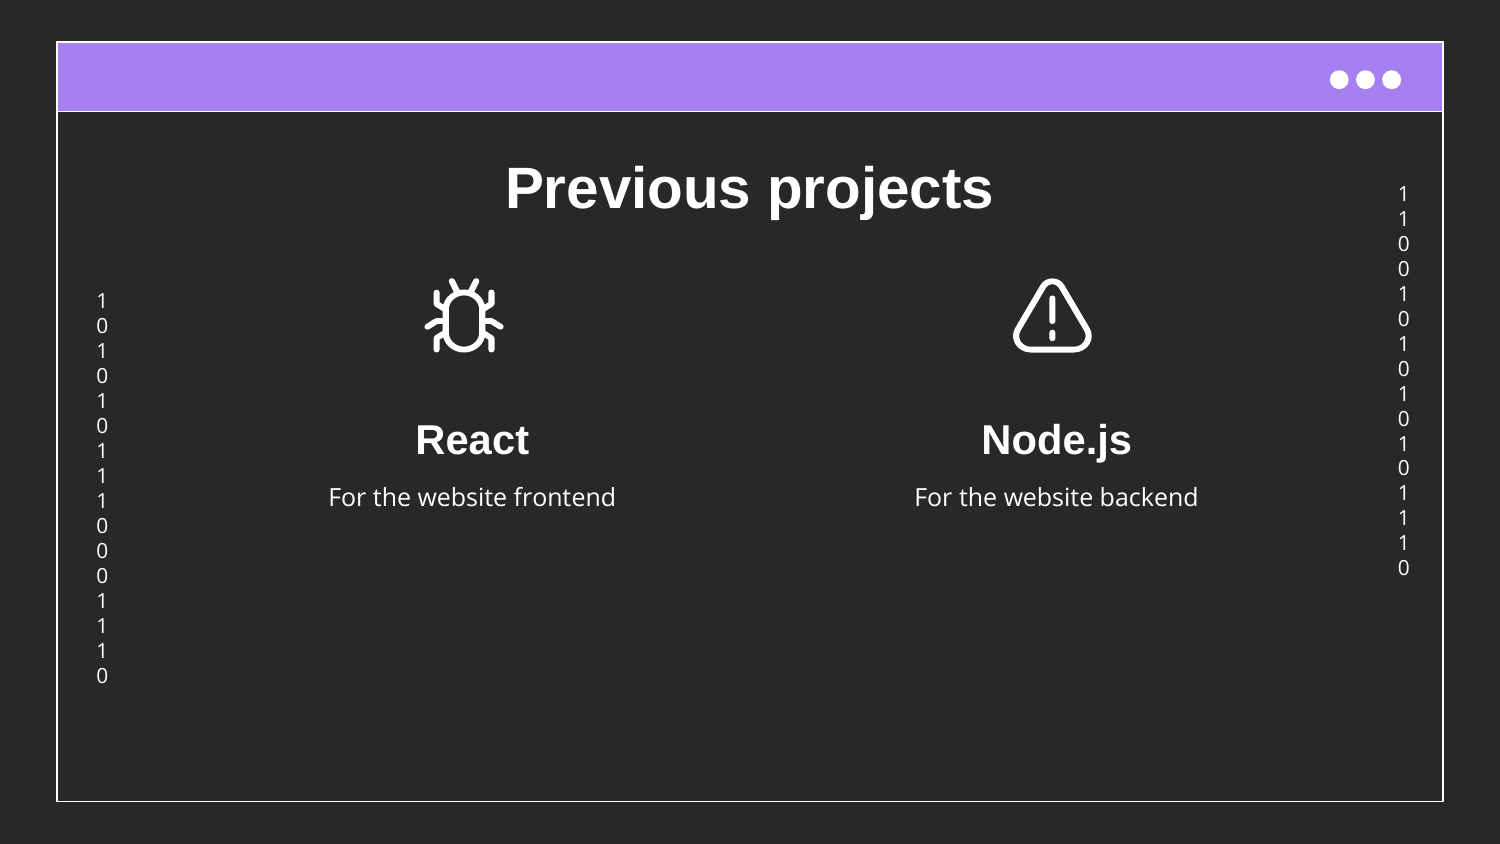

# Previous projects

React
Node.js
For the website frontend
For the website backend